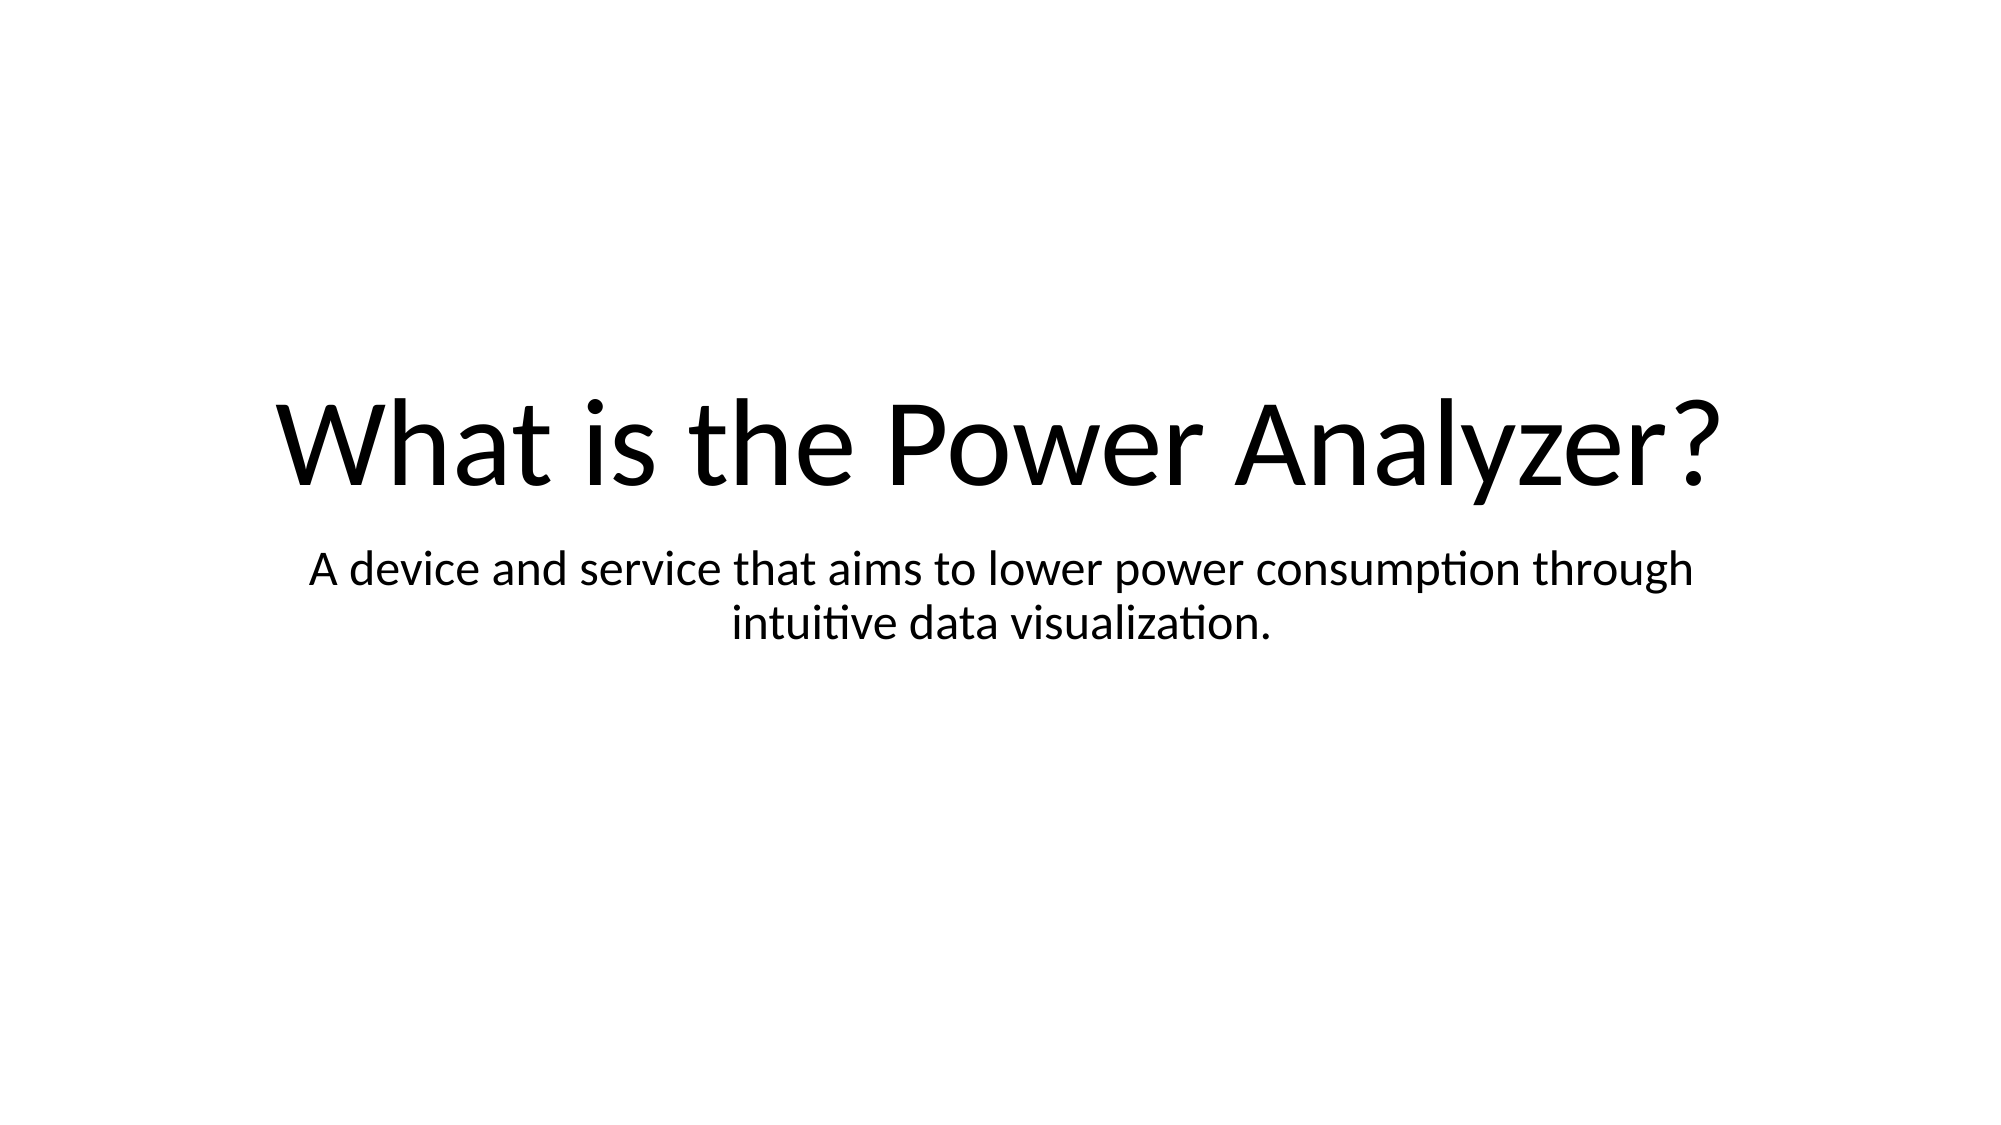

# What is the Power Analyzer?
A device and service that aims to lower power consumption through intuitive data visualization.